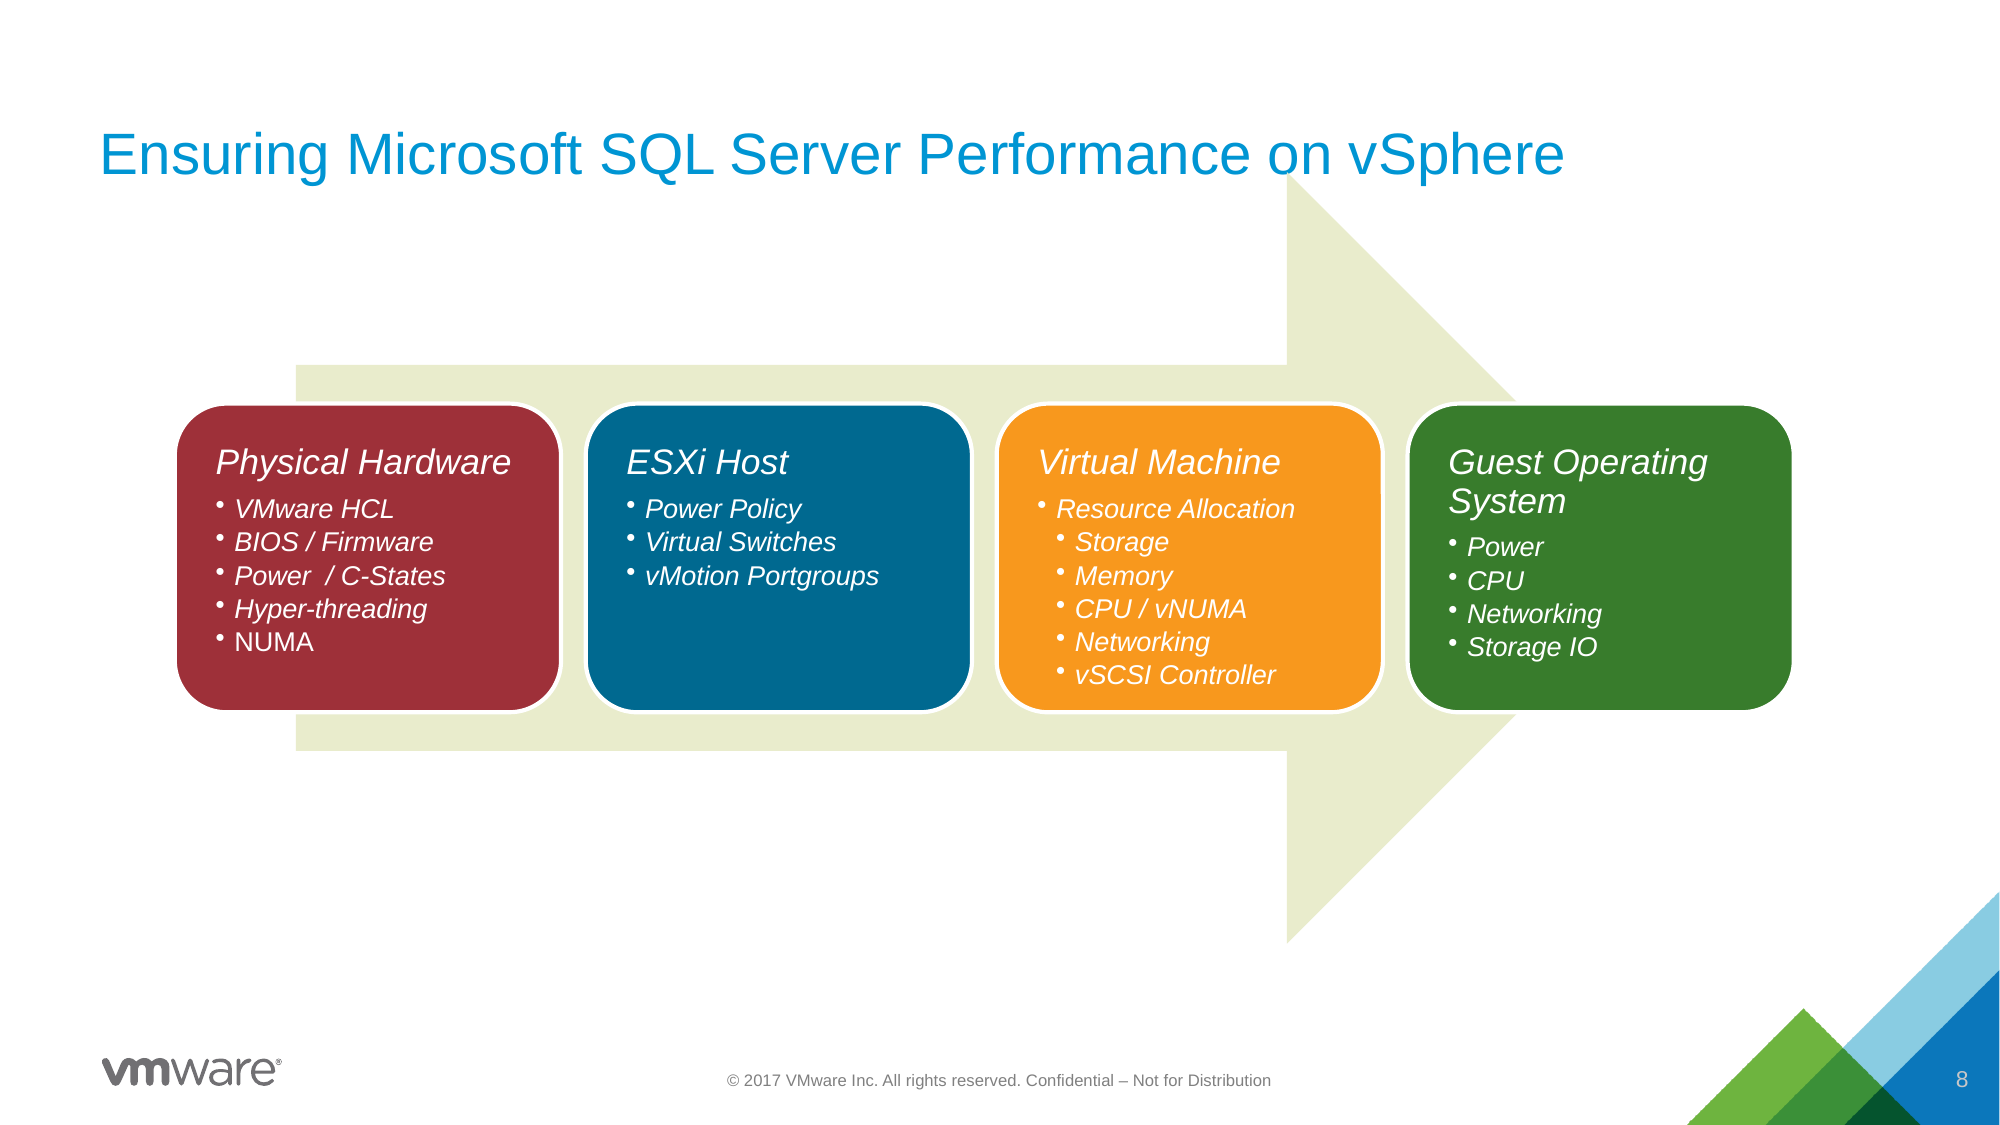

# Ensuring Microsoft SQL Server Performance on vSphere
Physical Hardware
VMware HCL
BIOS / Firmware
Power  / C-States
Hyper-threading
NUMA
ESXi Host
Power Policy
Virtual Switches
vMotion Portgroups
Virtual Machine
Resource Allocation
Storage
Memory
CPU / vNUMA
Networking
vSCSI Controller
Guest Operating System
Power
CPU
Networking
Storage IO